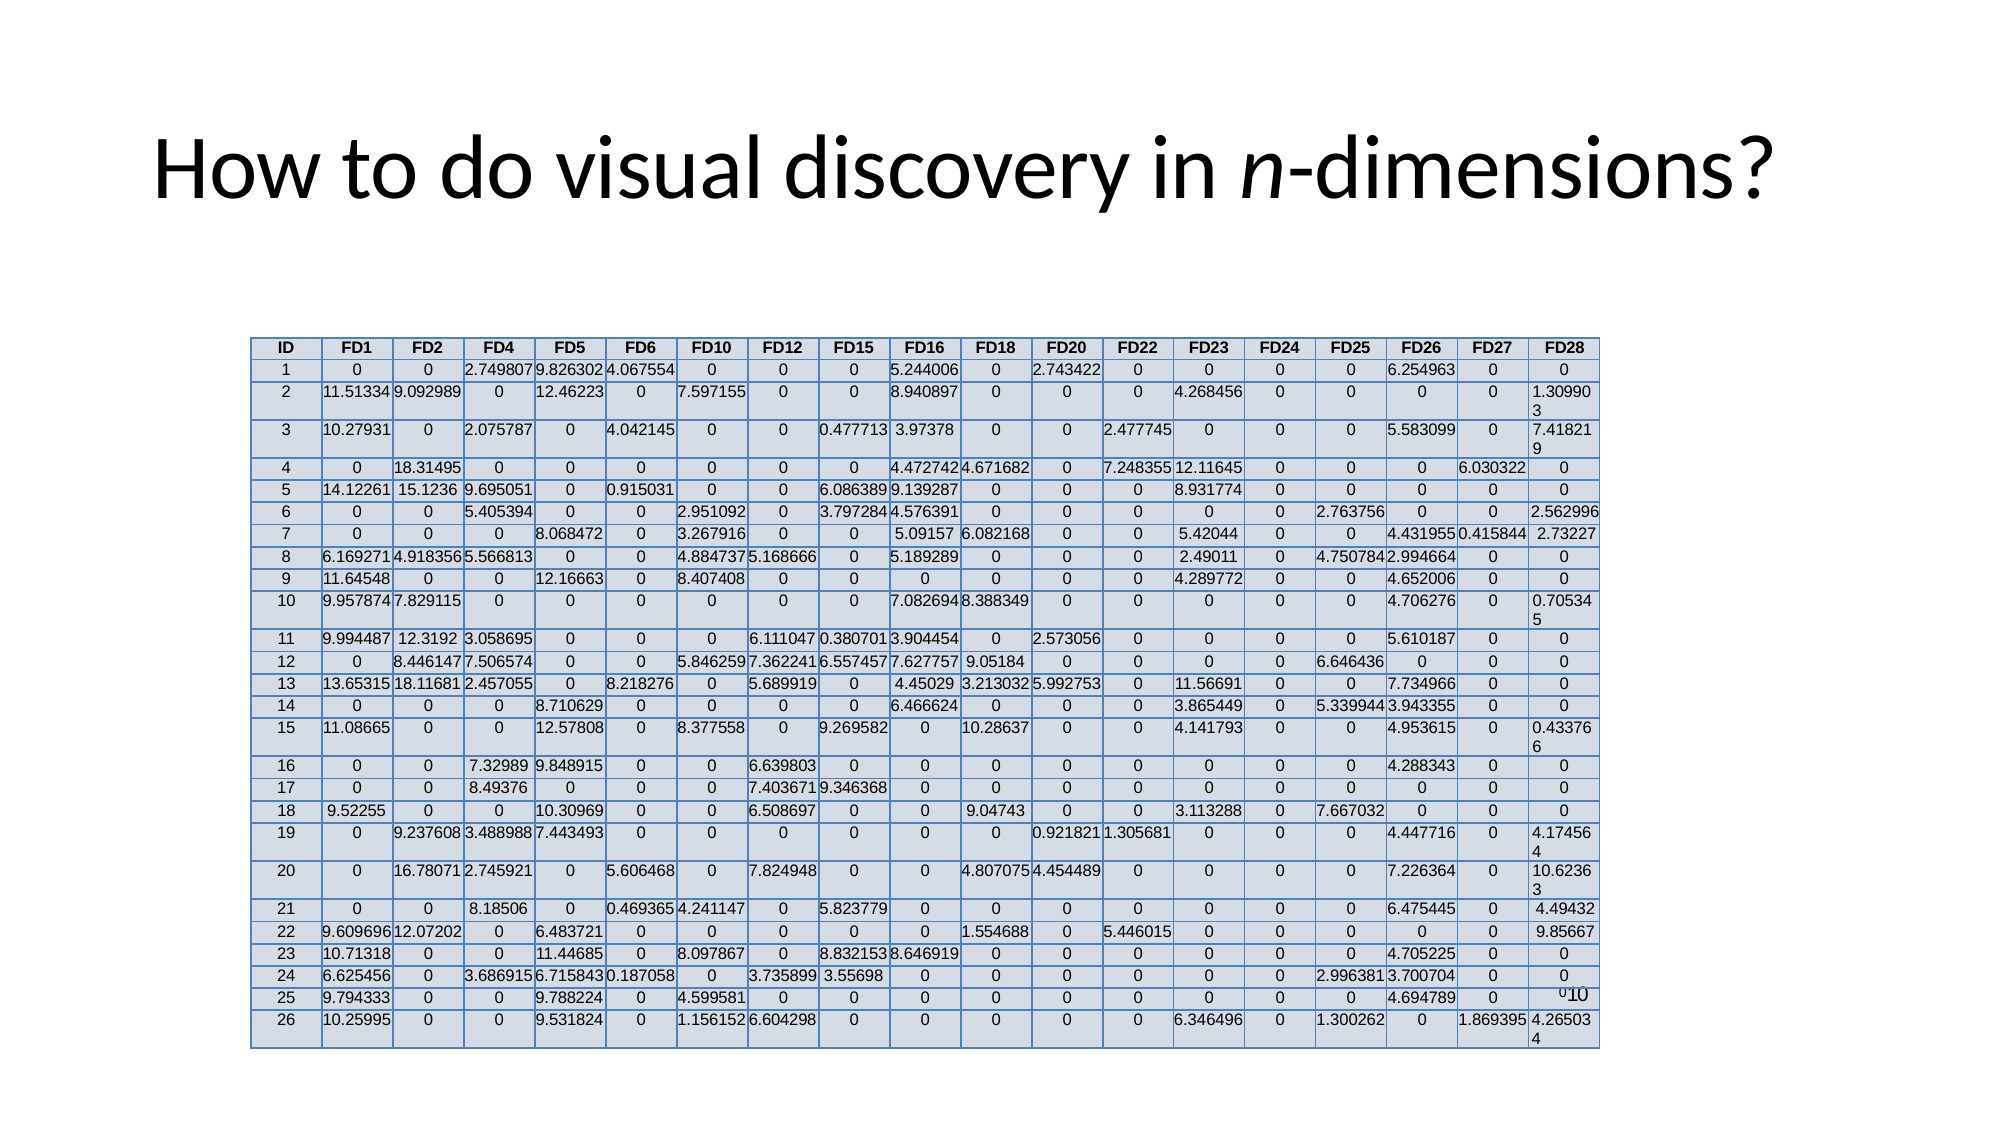

# How to do visual discovery in n-dimensions?
| ID | FD1 | FD2 | FD4 | FD5 | FD6 | FD10 | FD12 | FD15 | FD16 | FD18 | FD20 | FD22 | FD23 | FD24 | FD25 | FD26 | FD27 | FD28 |
| --- | --- | --- | --- | --- | --- | --- | --- | --- | --- | --- | --- | --- | --- | --- | --- | --- | --- | --- |
| 1 | 0 | 0 | 2.749807 | 9.826302 | 4.067554 | 0 | 0 | 0 | 5.244006 | 0 | 2.743422 | 0 | 0 | 0 | 0 | 6.254963 | 0 | 0 |
| 2 | 11.51334 | 9.092989 | 0 | 12.46223 | 0 | 7.597155 | 0 | 0 | 8.940897 | 0 | 0 | 0 | 4.268456 | 0 | 0 | 0 | 0 | 1.309903 |
| 3 | 10.27931 | 0 | 2.075787 | 0 | 4.042145 | 0 | 0 | 0.477713 | 3.97378 | 0 | 0 | 2.477745 | 0 | 0 | 0 | 5.583099 | 0 | 7.418219 |
| 4 | 0 | 18.31495 | 0 | 0 | 0 | 0 | 0 | 0 | 4.472742 | 4.671682 | 0 | 7.248355 | 12.11645 | 0 | 0 | 0 | 6.030322 | 0 |
| 5 | 14.12261 | 15.1236 | 9.695051 | 0 | 0.915031 | 0 | 0 | 6.086389 | 9.139287 | 0 | 0 | 0 | 8.931774 | 0 | 0 | 0 | 0 | 0 |
| 6 | 0 | 0 | 5.405394 | 0 | 0 | 2.951092 | 0 | 3.797284 | 4.576391 | 0 | 0 | 0 | 0 | 0 | 2.763756 | 0 | 0 | 2.562996 |
| 7 | 0 | 0 | 0 | 8.068472 | 0 | 3.267916 | 0 | 0 | 5.09157 | 6.082168 | 0 | 0 | 5.42044 | 0 | 0 | 4.431955 | 0.415844 | 2.73227 |
| 8 | 6.169271 | 4.918356 | 5.566813 | 0 | 0 | 4.884737 | 5.168666 | 0 | 5.189289 | 0 | 0 | 0 | 2.49011 | 0 | 4.750784 | 2.994664 | 0 | 0 |
| 9 | 11.64548 | 0 | 0 | 12.16663 | 0 | 8.407408 | 0 | 0 | 0 | 0 | 0 | 0 | 4.289772 | 0 | 0 | 4.652006 | 0 | 0 |
| 10 | 9.957874 | 7.829115 | 0 | 0 | 0 | 0 | 0 | 0 | 7.082694 | 8.388349 | 0 | 0 | 0 | 0 | 0 | 4.706276 | 0 | 0.705345 |
| 11 | 9.994487 | 12.3192 | 3.058695 | 0 | 0 | 0 | 6.111047 | 0.380701 | 3.904454 | 0 | 2.573056 | 0 | 0 | 0 | 0 | 5.610187 | 0 | 0 |
| 12 | 0 | 8.446147 | 7.506574 | 0 | 0 | 5.846259 | 7.362241 | 6.557457 | 7.627757 | 9.05184 | 0 | 0 | 0 | 0 | 6.646436 | 0 | 0 | 0 |
| 13 | 13.65315 | 18.11681 | 2.457055 | 0 | 8.218276 | 0 | 5.689919 | 0 | 4.45029 | 3.213032 | 5.992753 | 0 | 11.56691 | 0 | 0 | 7.734966 | 0 | 0 |
| 14 | 0 | 0 | 0 | 8.710629 | 0 | 0 | 0 | 0 | 6.466624 | 0 | 0 | 0 | 3.865449 | 0 | 5.339944 | 3.943355 | 0 | 0 |
| 15 | 11.08665 | 0 | 0 | 12.57808 | 0 | 8.377558 | 0 | 9.269582 | 0 | 10.28637 | 0 | 0 | 4.141793 | 0 | 0 | 4.953615 | 0 | 0.433766 |
| 16 | 0 | 0 | 7.32989 | 9.848915 | 0 | 0 | 6.639803 | 0 | 0 | 0 | 0 | 0 | 0 | 0 | 0 | 4.288343 | 0 | 0 |
| 17 | 0 | 0 | 8.49376 | 0 | 0 | 0 | 7.403671 | 9.346368 | 0 | 0 | 0 | 0 | 0 | 0 | 0 | 0 | 0 | 0 |
| 18 | 9.52255 | 0 | 0 | 10.30969 | 0 | 0 | 6.508697 | 0 | 0 | 9.04743 | 0 | 0 | 3.113288 | 0 | 7.667032 | 0 | 0 | 0 |
| 19 | 0 | 9.237608 | 3.488988 | 7.443493 | 0 | 0 | 0 | 0 | 0 | 0 | 0.921821 | 1.305681 | 0 | 0 | 0 | 4.447716 | 0 | 4.174564 |
| 20 | 0 | 16.78071 | 2.745921 | 0 | 5.606468 | 0 | 7.824948 | 0 | 0 | 4.807075 | 4.454489 | 0 | 0 | 0 | 0 | 7.226364 | 0 | 10.62363 |
| 21 | 0 | 0 | 8.18506 | 0 | 0.469365 | 4.241147 | 0 | 5.823779 | 0 | 0 | 0 | 0 | 0 | 0 | 0 | 6.475445 | 0 | 4.49432 |
| 22 | 9.609696 | 12.07202 | 0 | 6.483721 | 0 | 0 | 0 | 0 | 0 | 1.554688 | 0 | 5.446015 | 0 | 0 | 0 | 0 | 0 | 9.85667 |
| 23 | 10.71318 | 0 | 0 | 11.44685 | 0 | 8.097867 | 0 | 8.832153 | 8.646919 | 0 | 0 | 0 | 0 | 0 | 0 | 4.705225 | 0 | 0 |
| 24 | 6.625456 | 0 | 3.686915 | 6.715843 | 0.187058 | 0 | 3.735899 | 3.55698 | 0 | 0 | 0 | 0 | 0 | 0 | 2.996381 | 3.700704 | 0 | 0 |
| 25 | 9.794333 | 0 | 0 | 9.788224 | 0 | 4.599581 | 0 | 0 | 0 | 0 | 0 | 0 | 0 | 0 | 0 | 4.694789 | 0 | 010 |
| 26 | 10.25995 | 0 | 0 | 9.531824 | 0 | 1.156152 | 6.604298 | 0 | 0 | 0 | 0 | 0 | 6.346496 | 0 | 1.300262 | 0 | 1.869395 | 4.265034 |